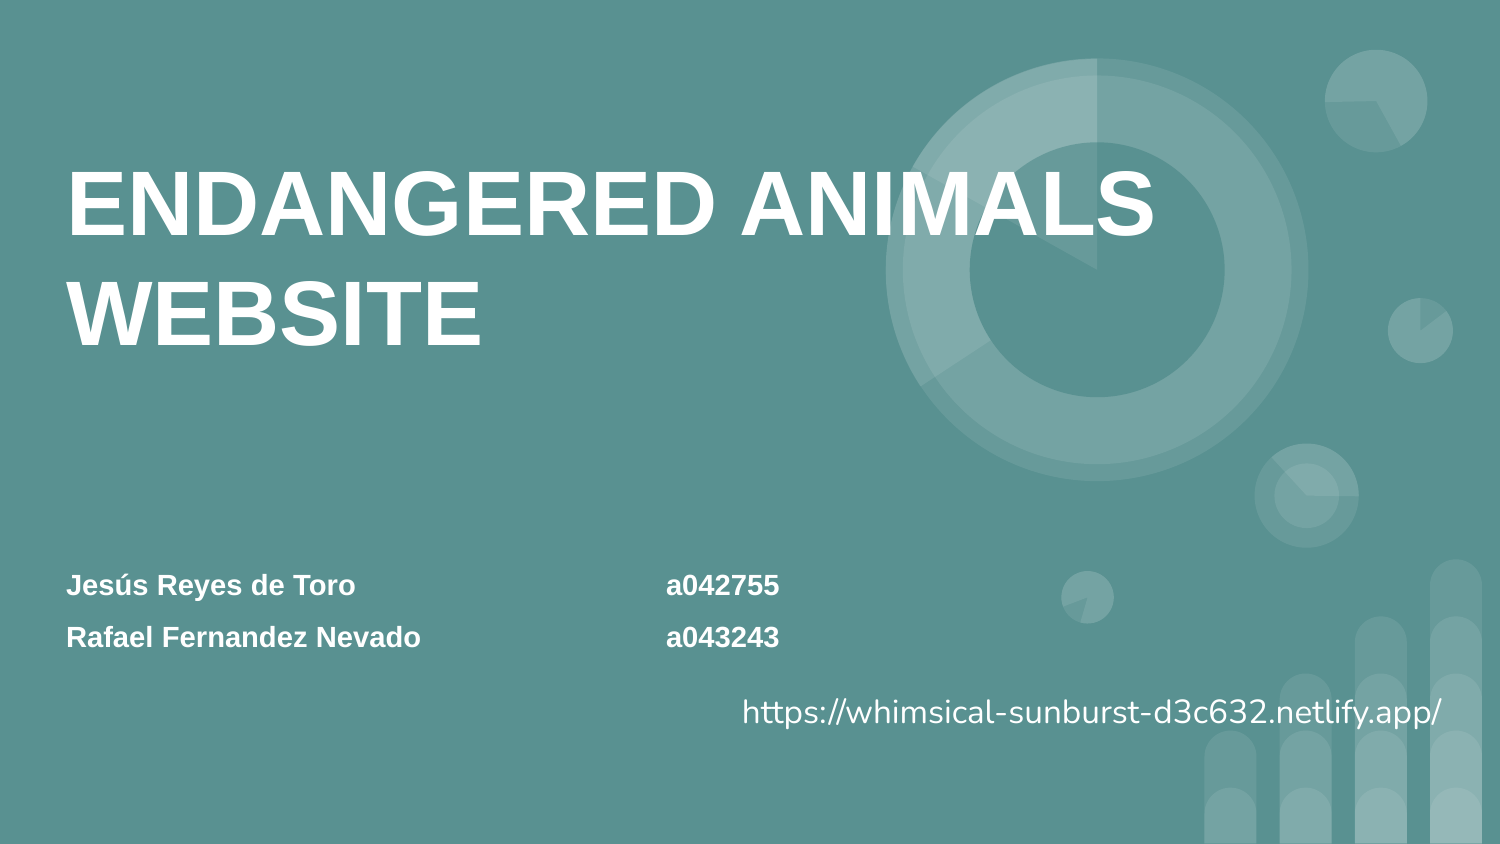

# ENDANGERED ANIMALS WEBSITE
Jesús Reyes de Toro			a042755
Rafael Fernandez Nevado		a043243
https://whimsical-sunburst-d3c632.netlify.app/